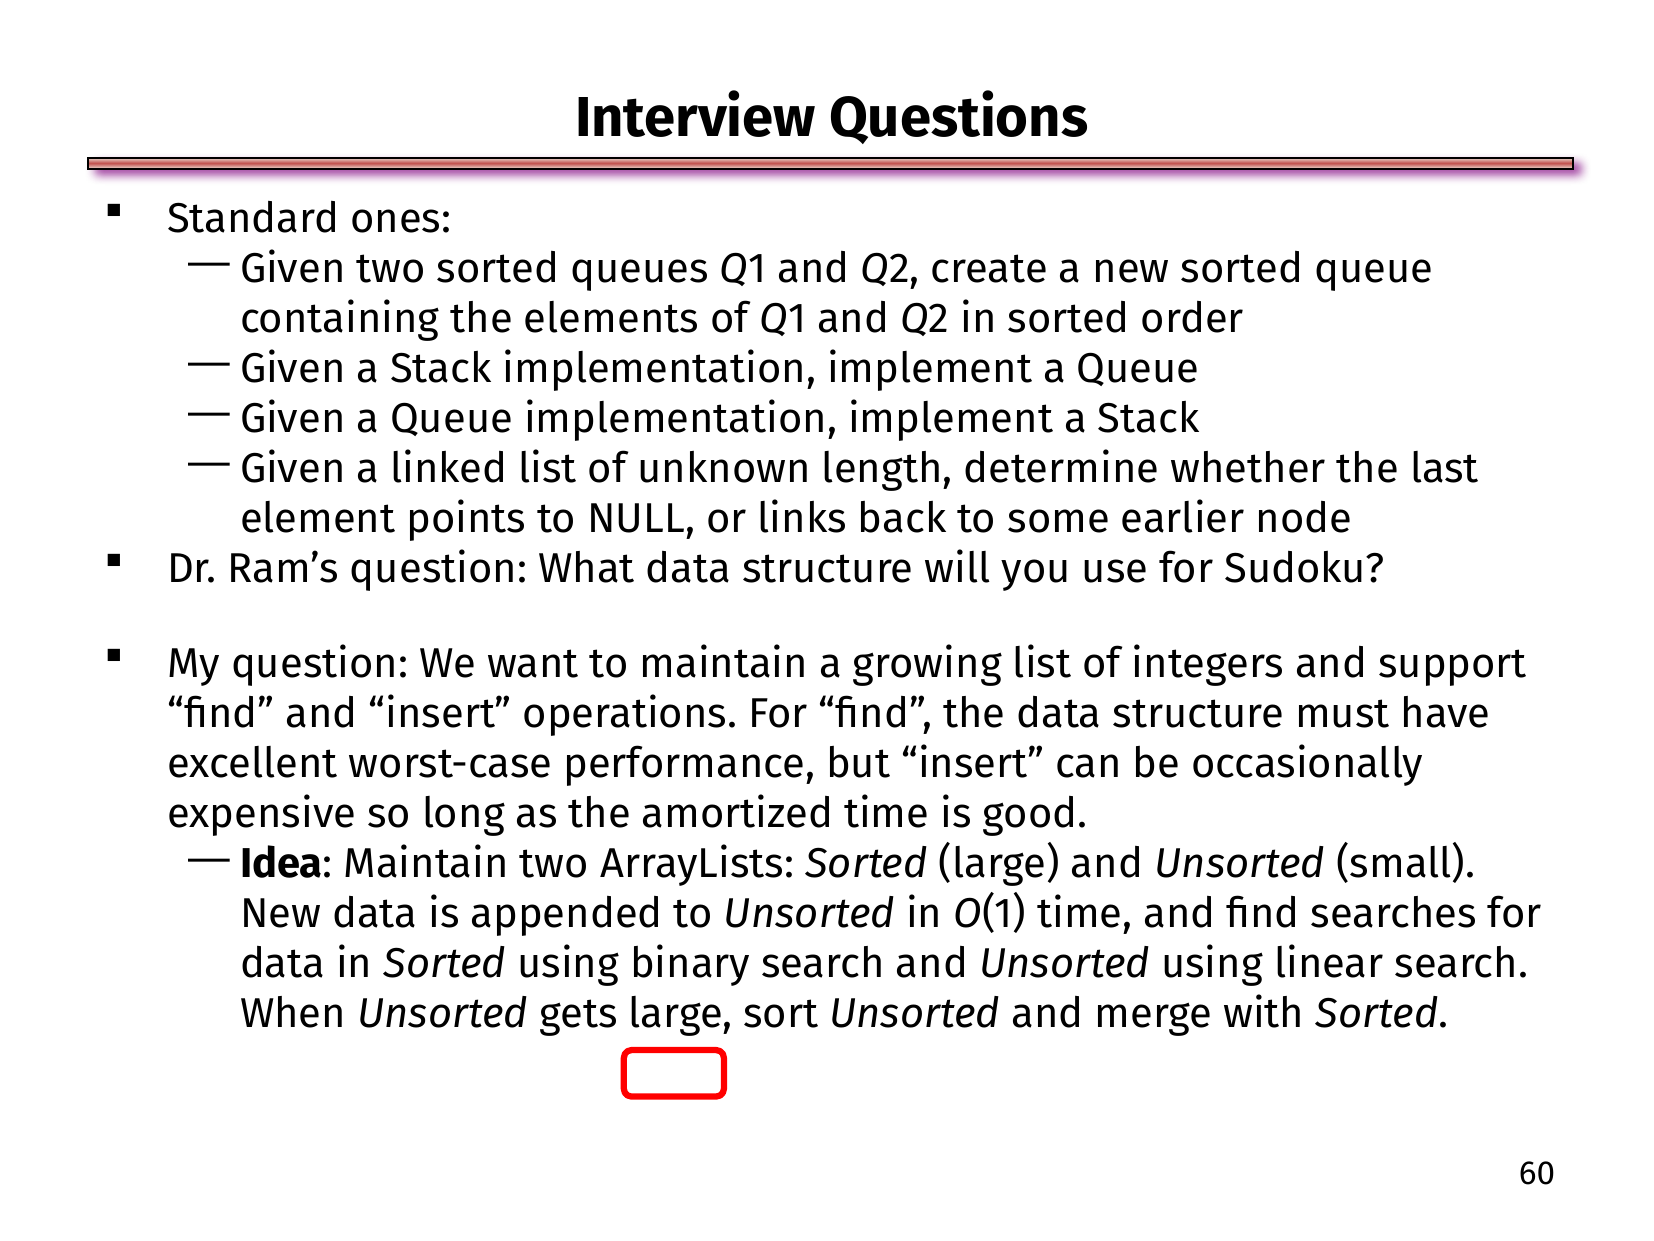

Interview Questions
Standard ones:
Given two sorted queues Q1 and Q2, create a new sorted queue containing the elements of Q1 and Q2 in sorted order
Given a Stack implementation, implement a Queue
Given a Queue implementation, implement a Stack
Given a linked list of unknown length, determine whether the last element points to NULL, or links back to some earlier node
Dr. Ram’s question: What data structure will you use for Sudoku?

My question: We want to maintain a growing list of integers and support “find” and “insert” operations. For “find”, the data structure must have excellent worst-case performance, but “insert” can be occasionally expensive so long as the amortized time is good.
Idea: Maintain two ArrayLists: Sorted (large) and Unsorted (small). New data is appended to Unsorted in O(1) time, and find searches for data in Sorted using binary search and Unsorted using linear search. When Unsorted gets large, sort Unsorted and merge with Sorted.

60